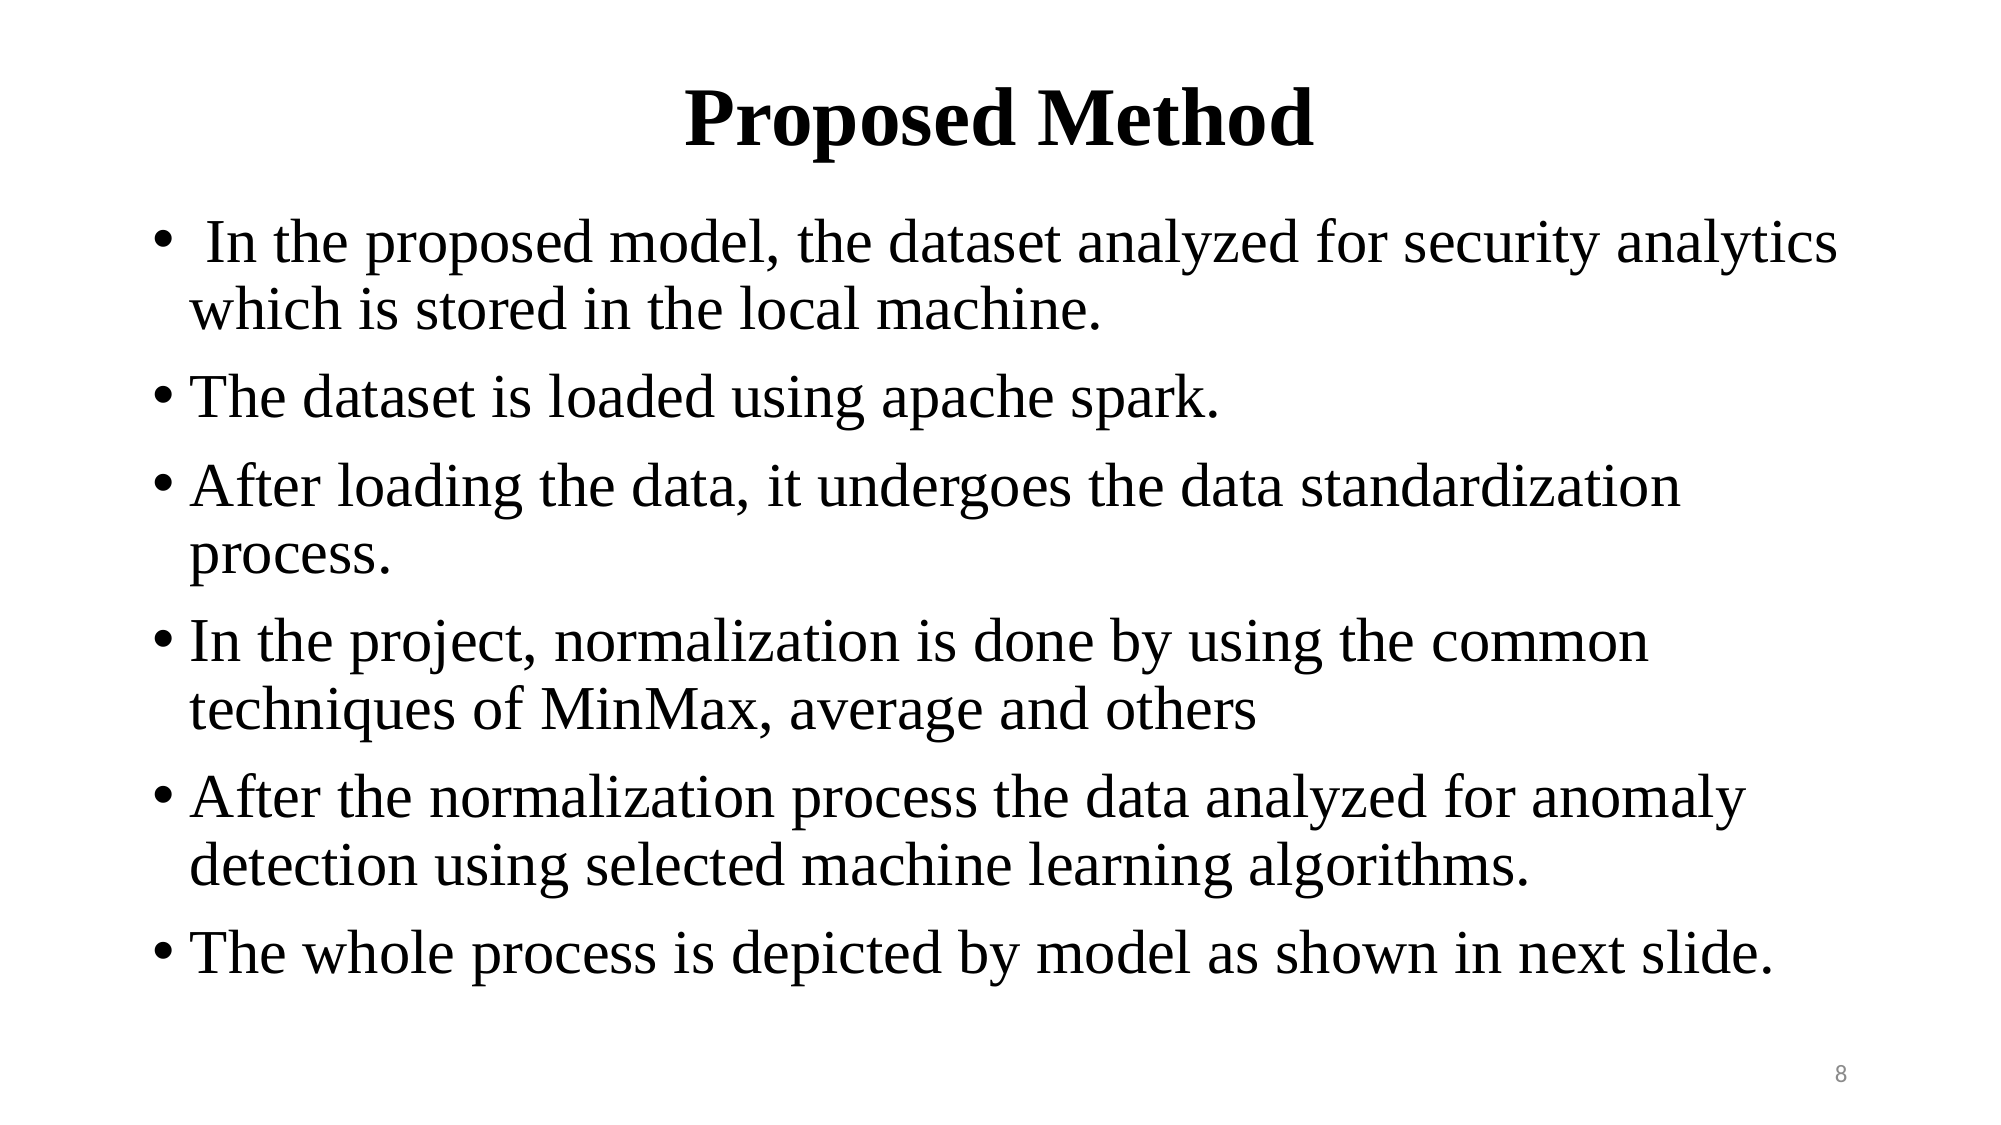

# Proposed Method
 In the proposed model, the dataset analyzed for security analytics which is stored in the local machine.
The dataset is loaded using apache spark.
After loading the data, it undergoes the data standardization process.
In the project, normalization is done by using the common 	techniques of MinMax, average and others
After the normalization process the data analyzed for anomaly detection using selected machine learning algorithms.
The whole process is depicted by model as shown in next slide.

8